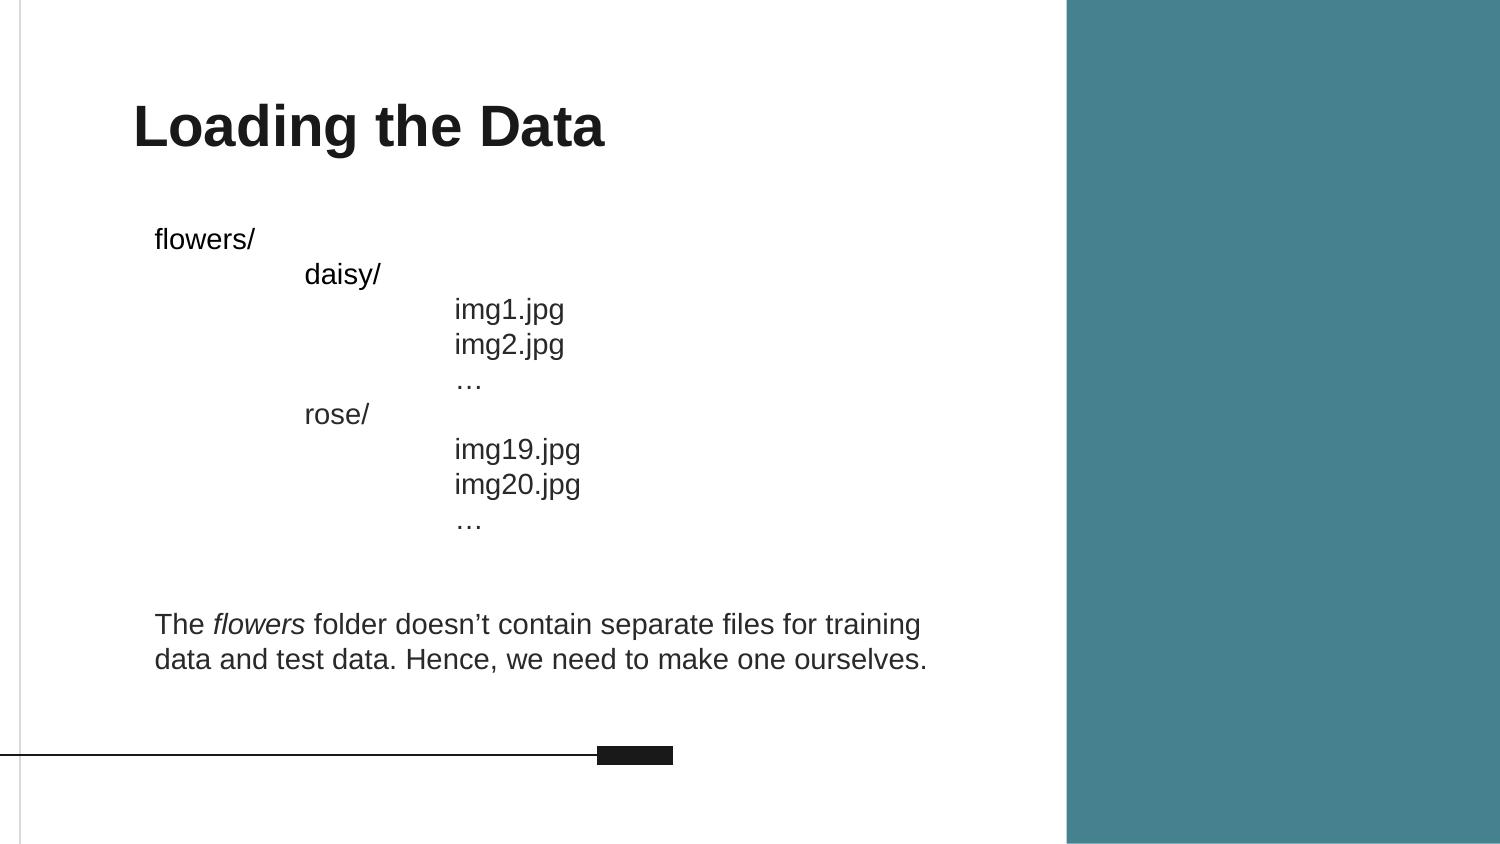

# Loading the Data
flowers/
	daisy/
		img1.jpg
		img2.jpg
		…
	rose/
		img19.jpg
		img20.jpg
		…

The flowers folder doesn’t contain separate files for training data and test data. Hence, we need to make one ourselves.